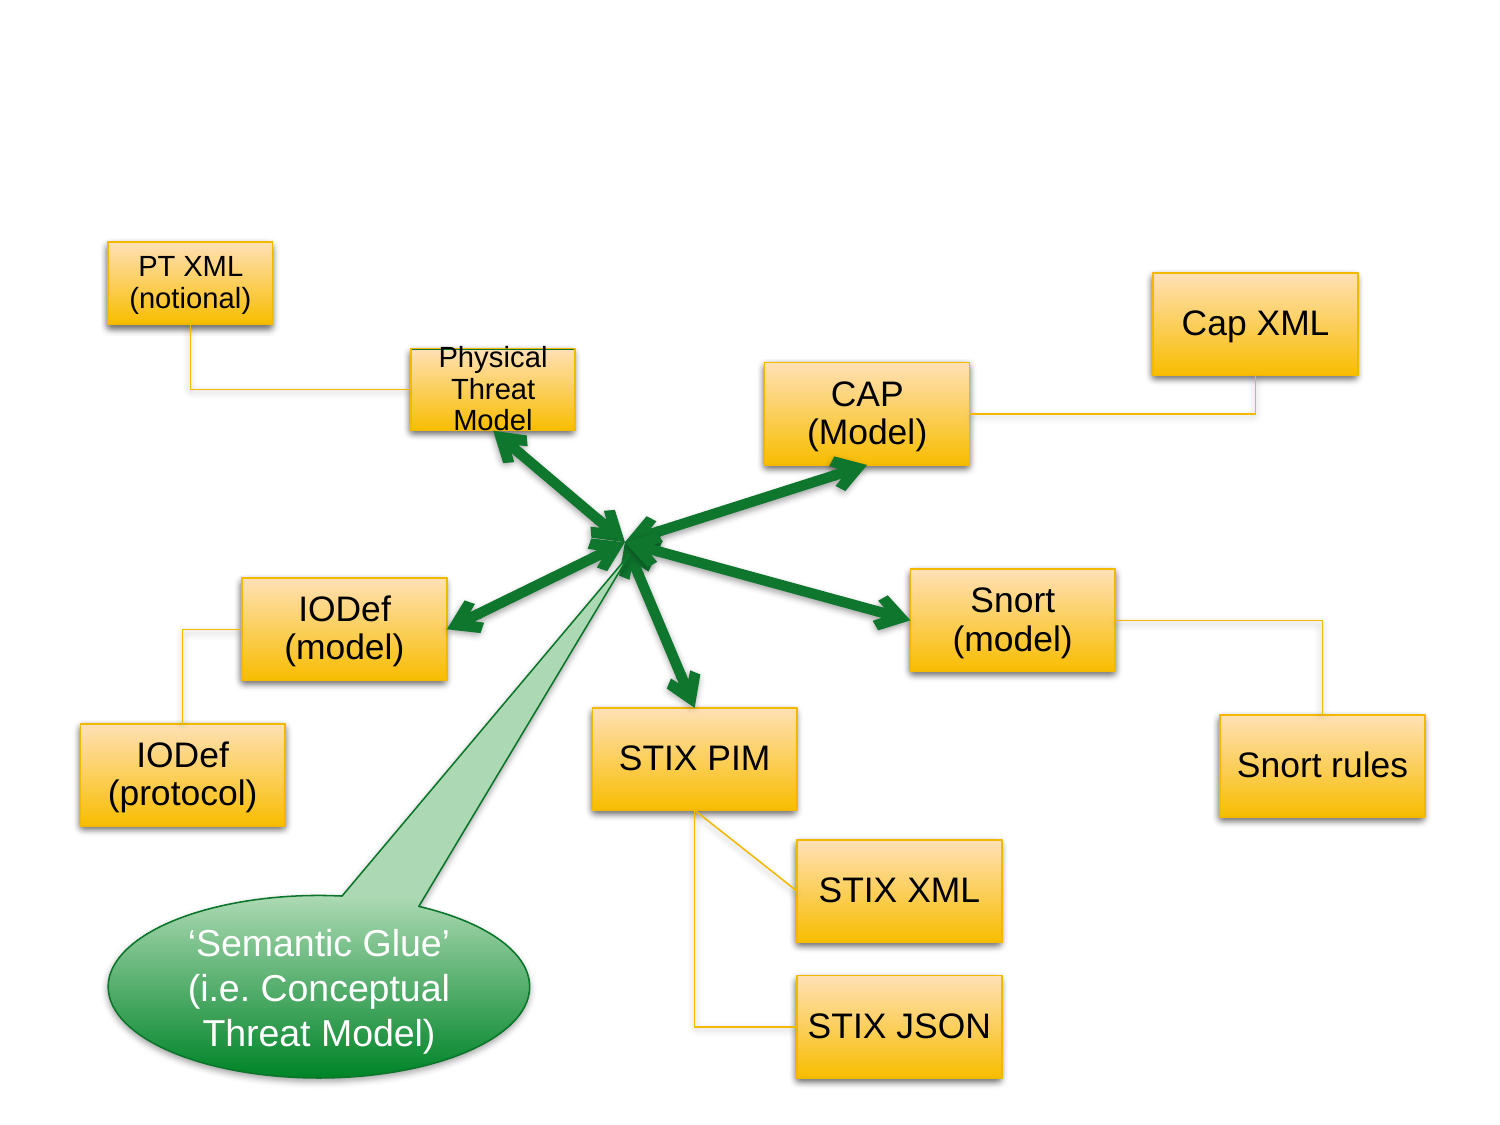

#

PT XML (notional)

Cap XML

Physical Threat Model

CAP (Model)

Snort (model)

IODef (model)

STIX PIM

Snort rules

IODef (protocol)

STIX XML
‘Semantic Glue’
(i.e. Conceptual Threat Model)

STIX JSON